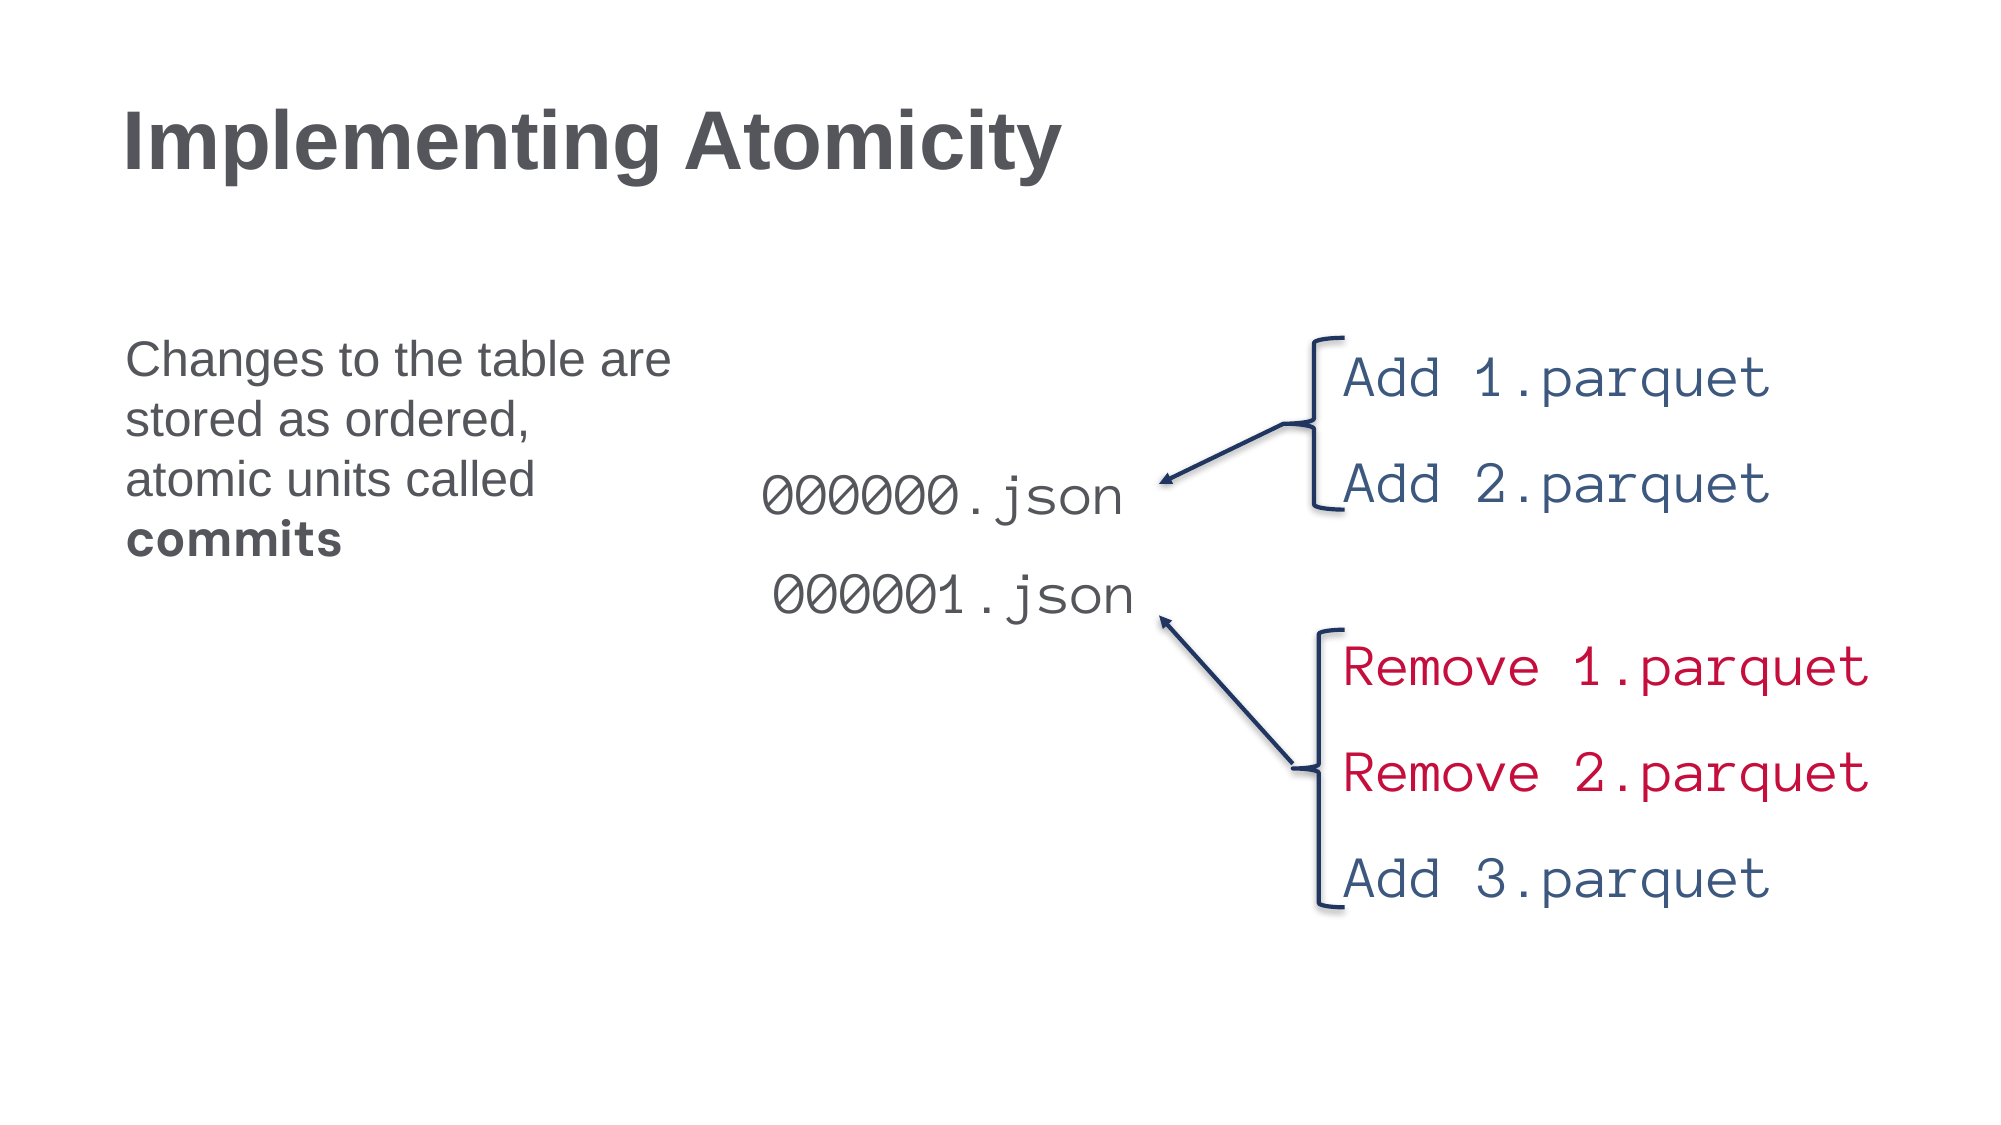

# Implementing Atomicity
Changes to the table are stored as ordered, atomic units called commits

Add 1.parquet
Add 2.parquet

000000.json
000001.json

Remove 1.parquet
Remove 2.parquet
Add 3.parquet